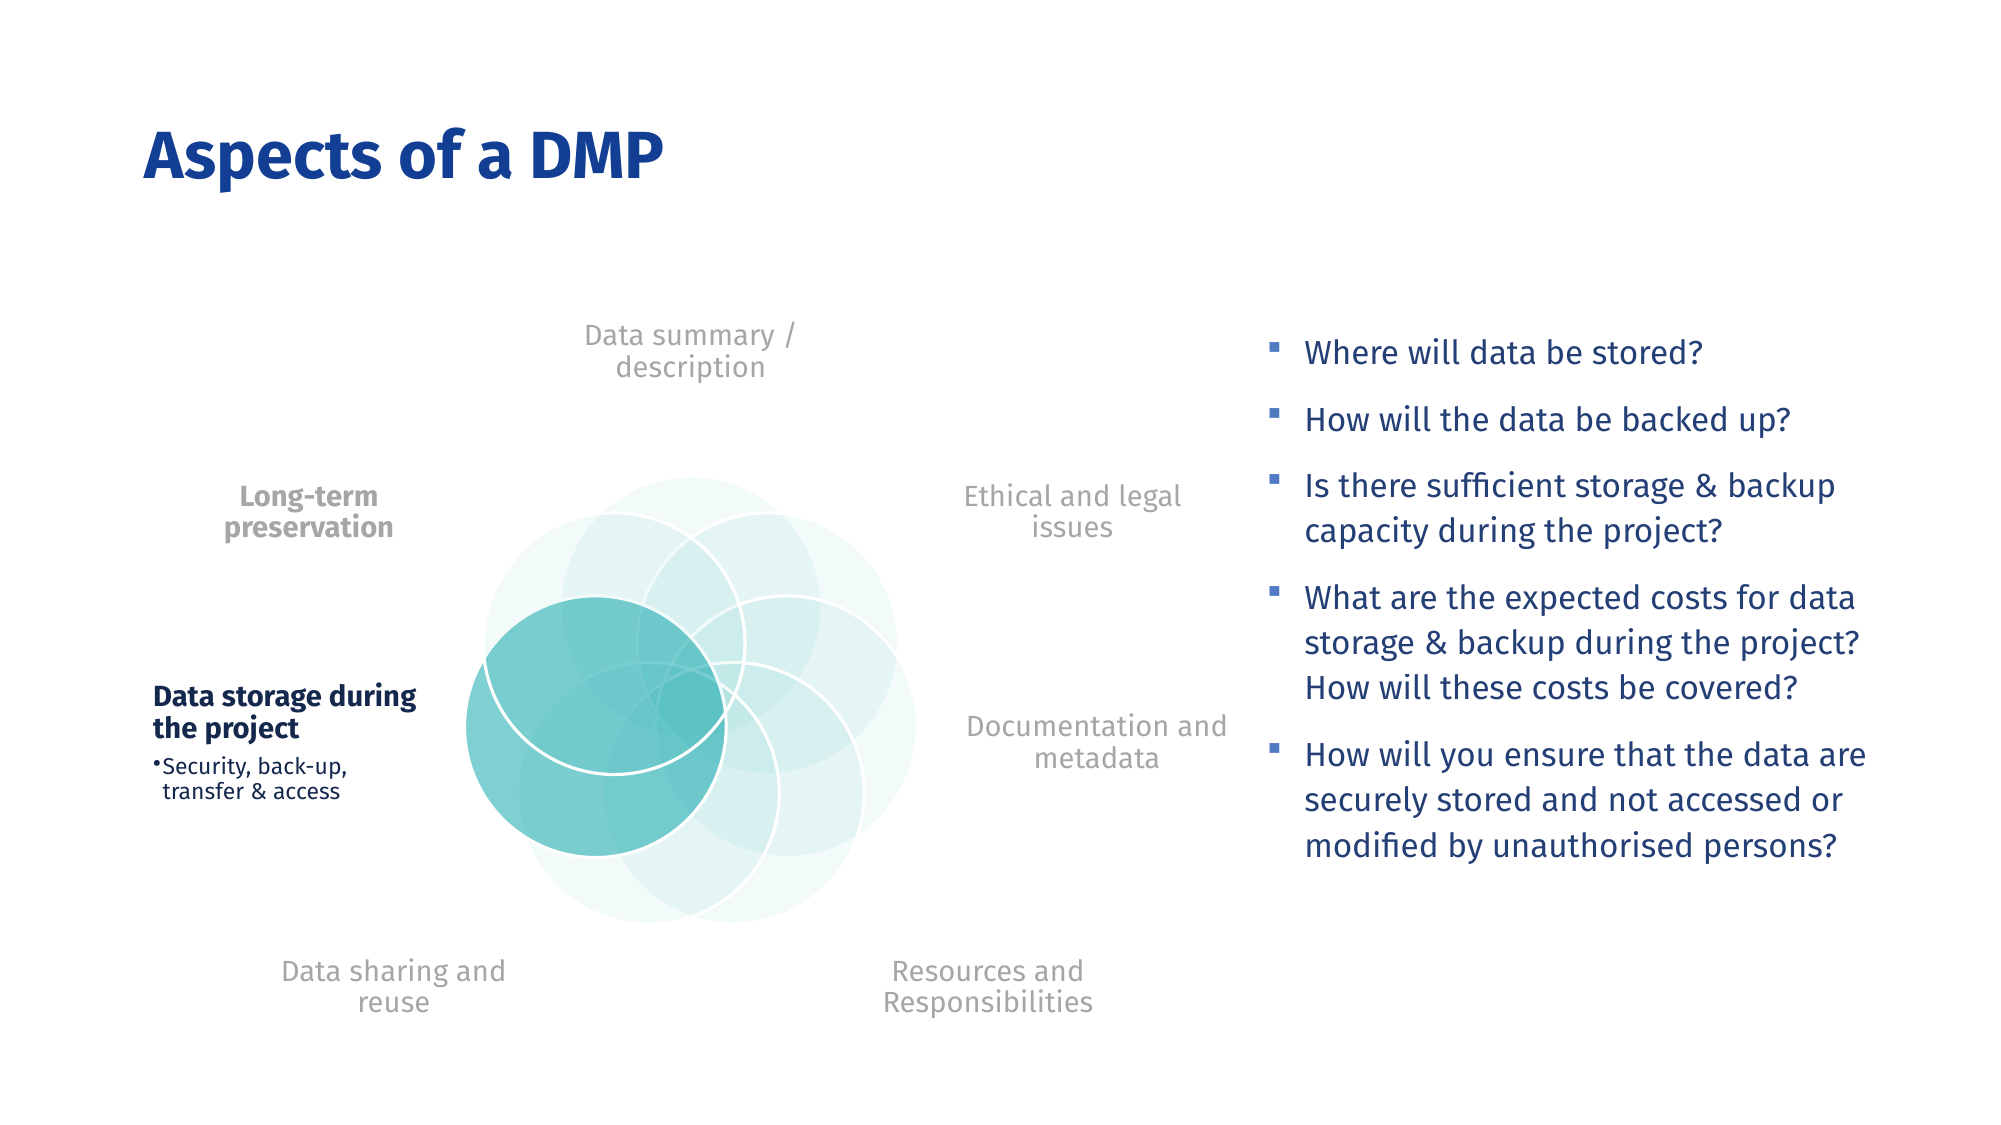

# Aspects of a DMP
Data summary / description
Ethical and legal issues
Documentation and metadata
Resources and Responsibilities
Data sharing and reuse
Data storage during the project
Security, back-up, transfer & access
Long-term preservation
Where will data be stored?
How will the data be backed up?
Is there sufficient storage & backup capacity during the project?
What are the expected costs for data storage & backup during the project? How will these costs be covered?
How will you ensure that the data are securely stored and not accessed or modified by unauthorised persons?